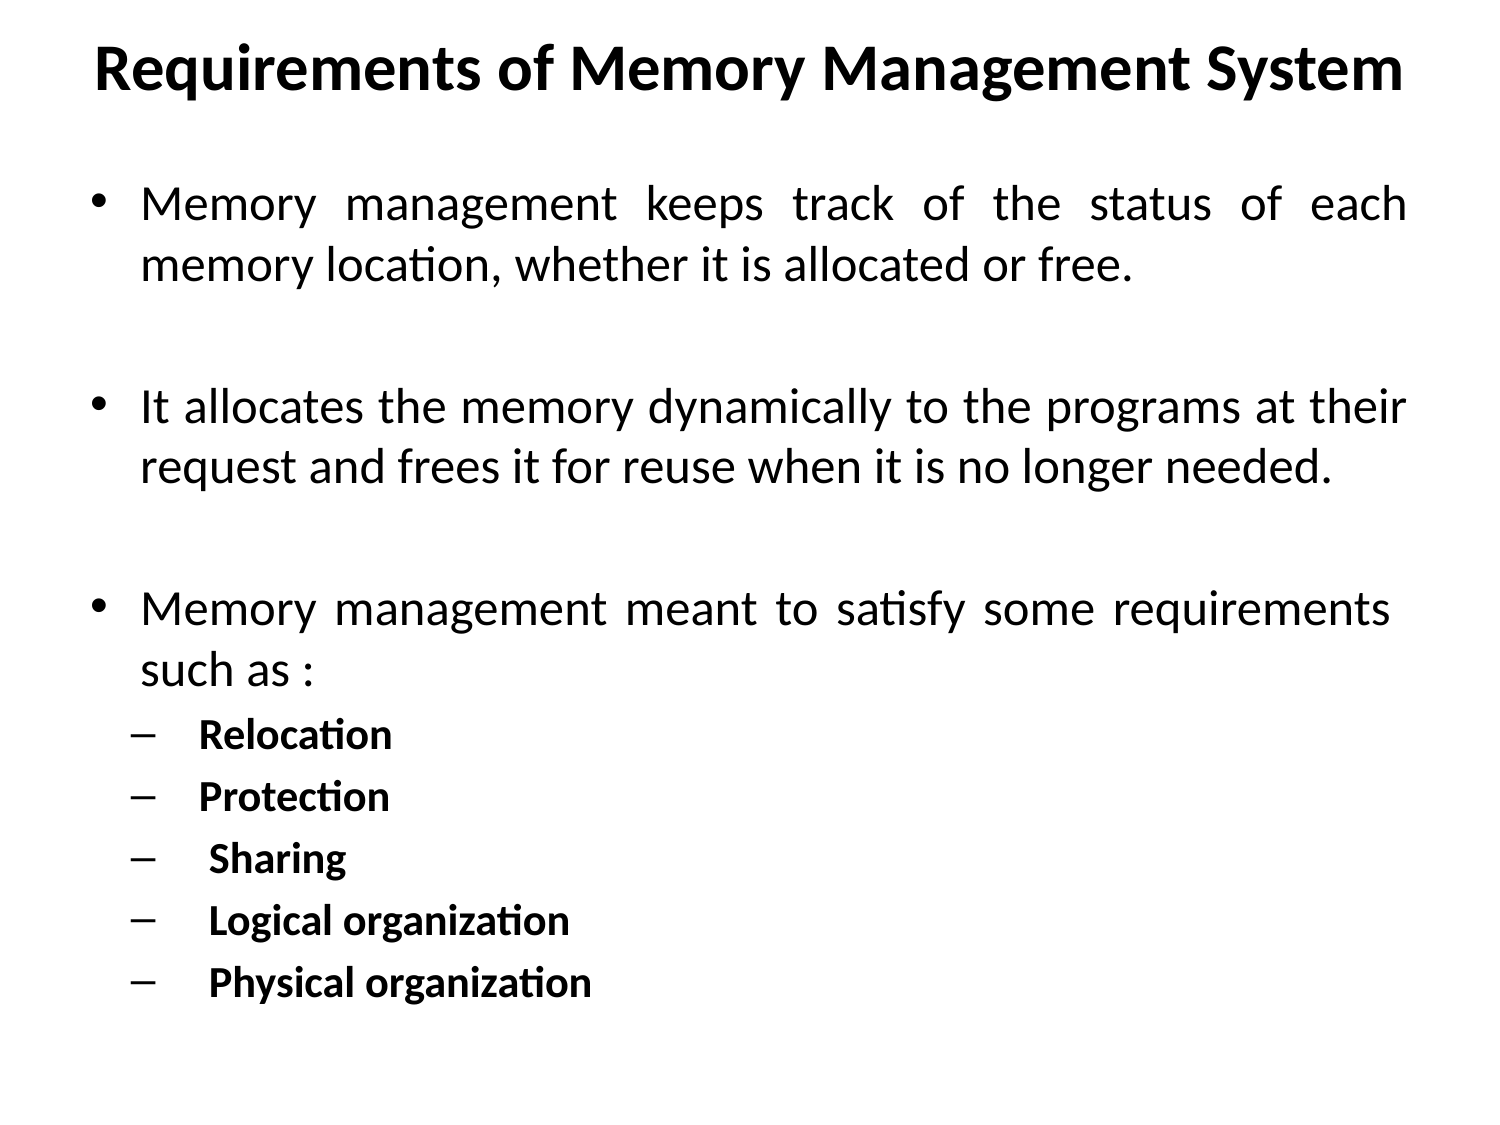

# Requirements of Memory Management System
Memory management keeps track of the status of each memory location, whether it is allocated or free.

It allocates the memory dynamically to the programs at their request and frees it for reuse when it is no longer needed.

Memory management meant to satisfy some requirements  such as :
Relocation
Protection
 Sharing
 Logical organization
 Physical organization